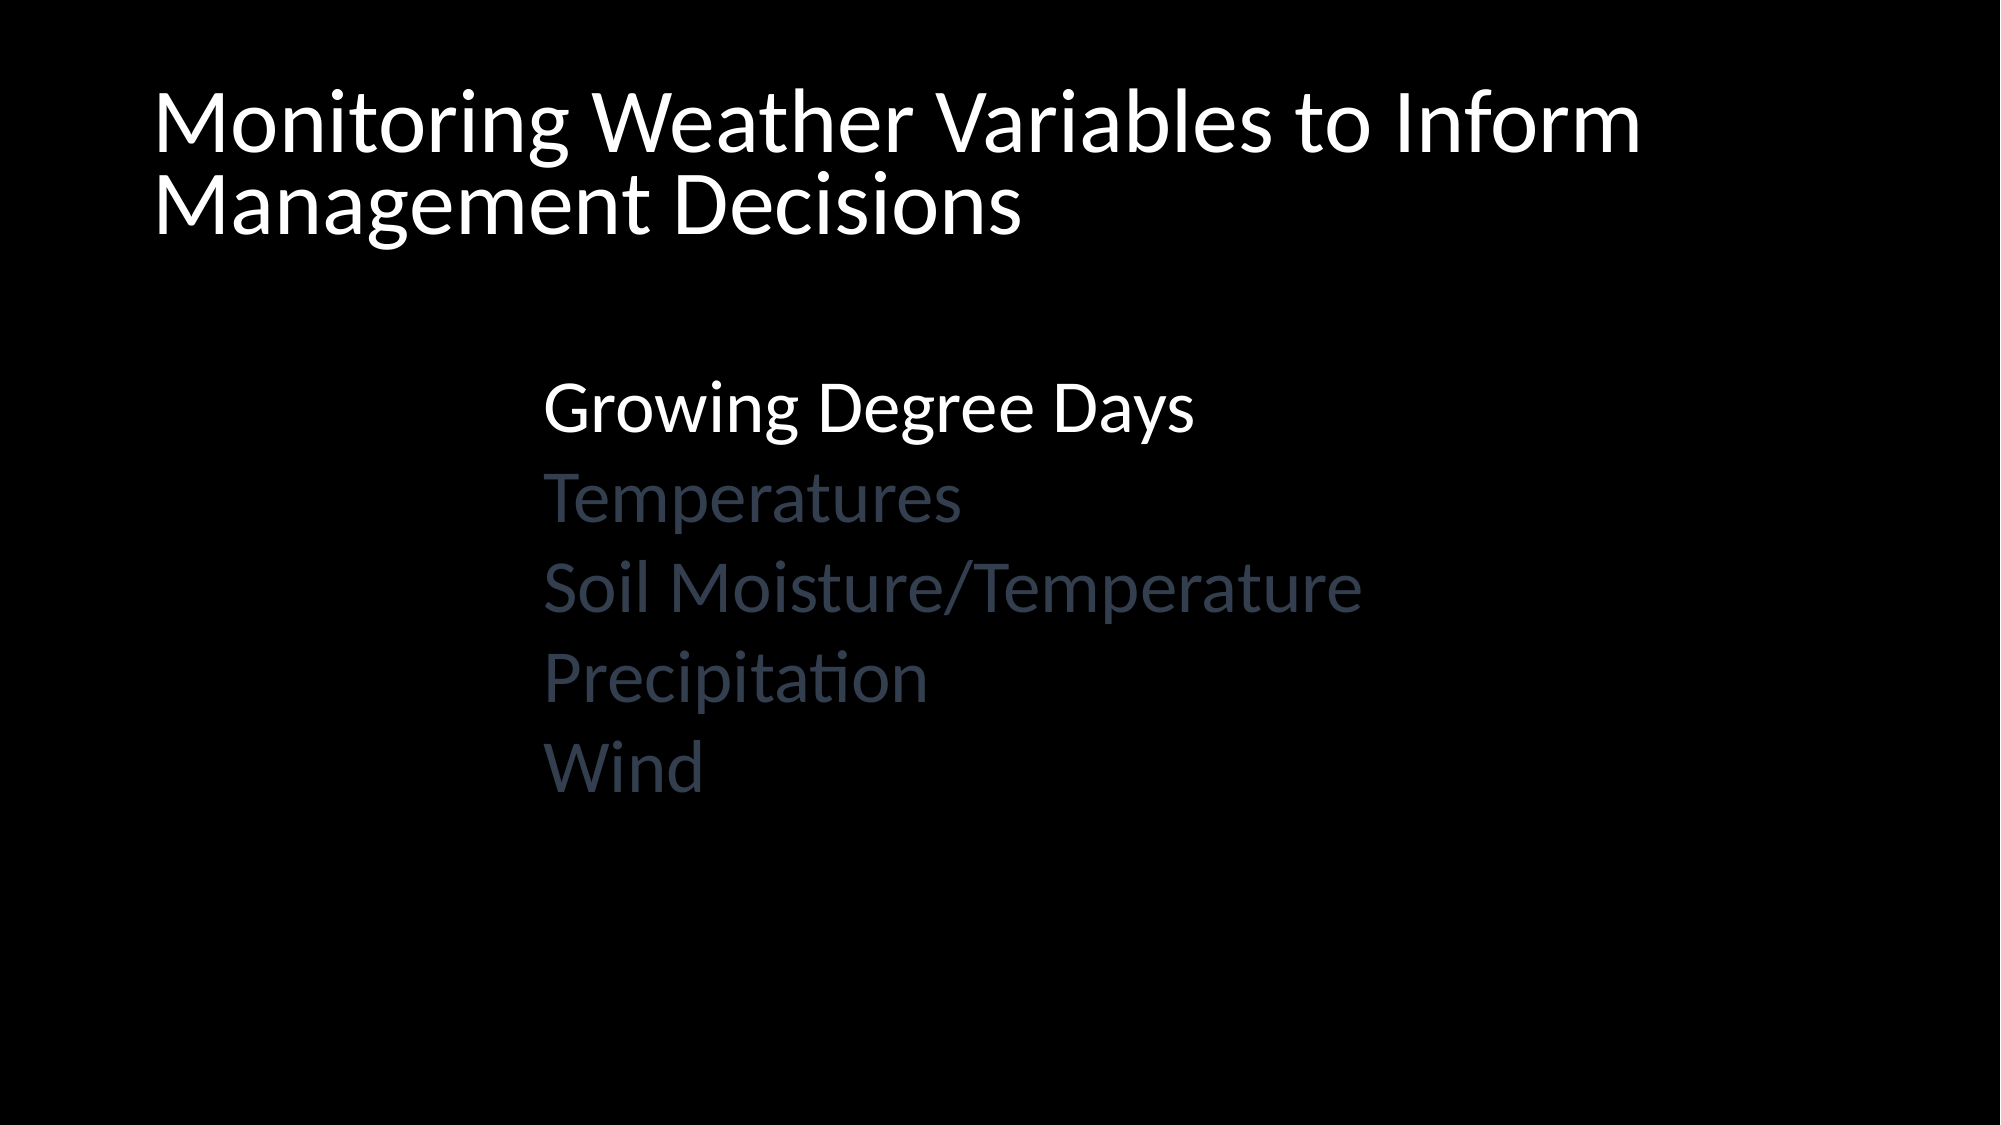

# Monitoring Weather Variables to Inform Management Decisions
Growing Degree Days
Temperatures
Soil Moisture/Temperature
Precipitation
Wind